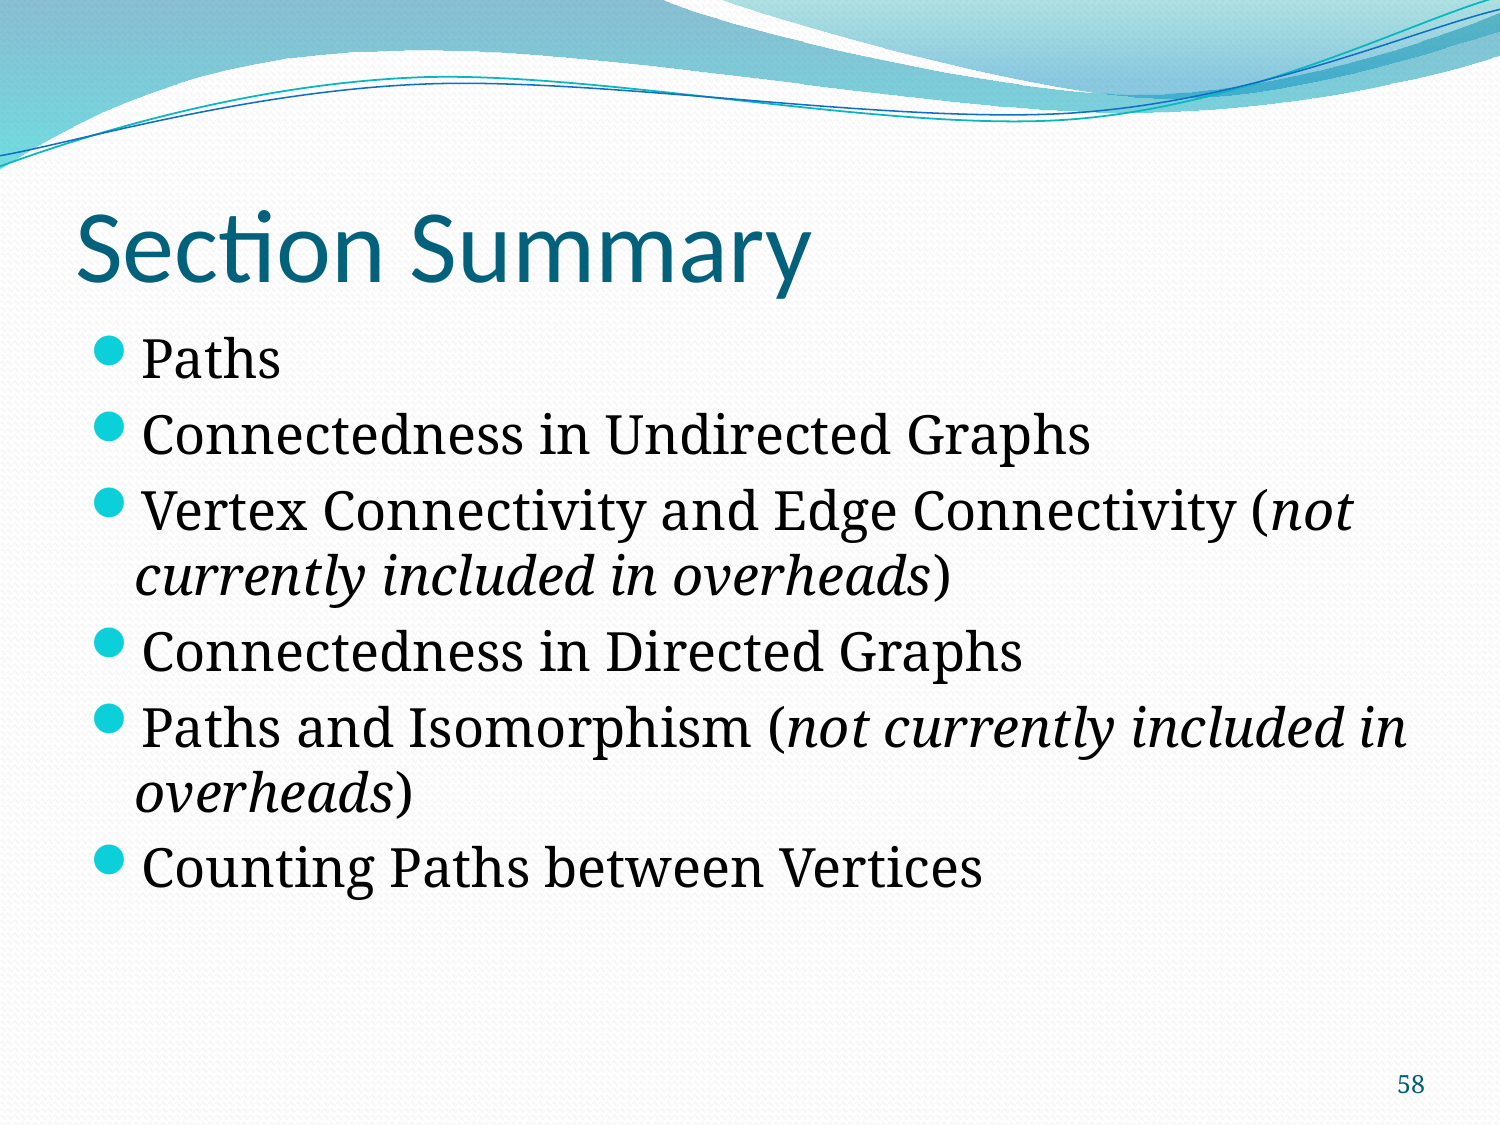

# Section Summary
Paths
Connectedness in Undirected Graphs
Vertex Connectivity and Edge Connectivity (not currently included in overheads)
Connectedness in Directed Graphs
Paths and Isomorphism (not currently included in overheads)
Counting Paths between Vertices
58